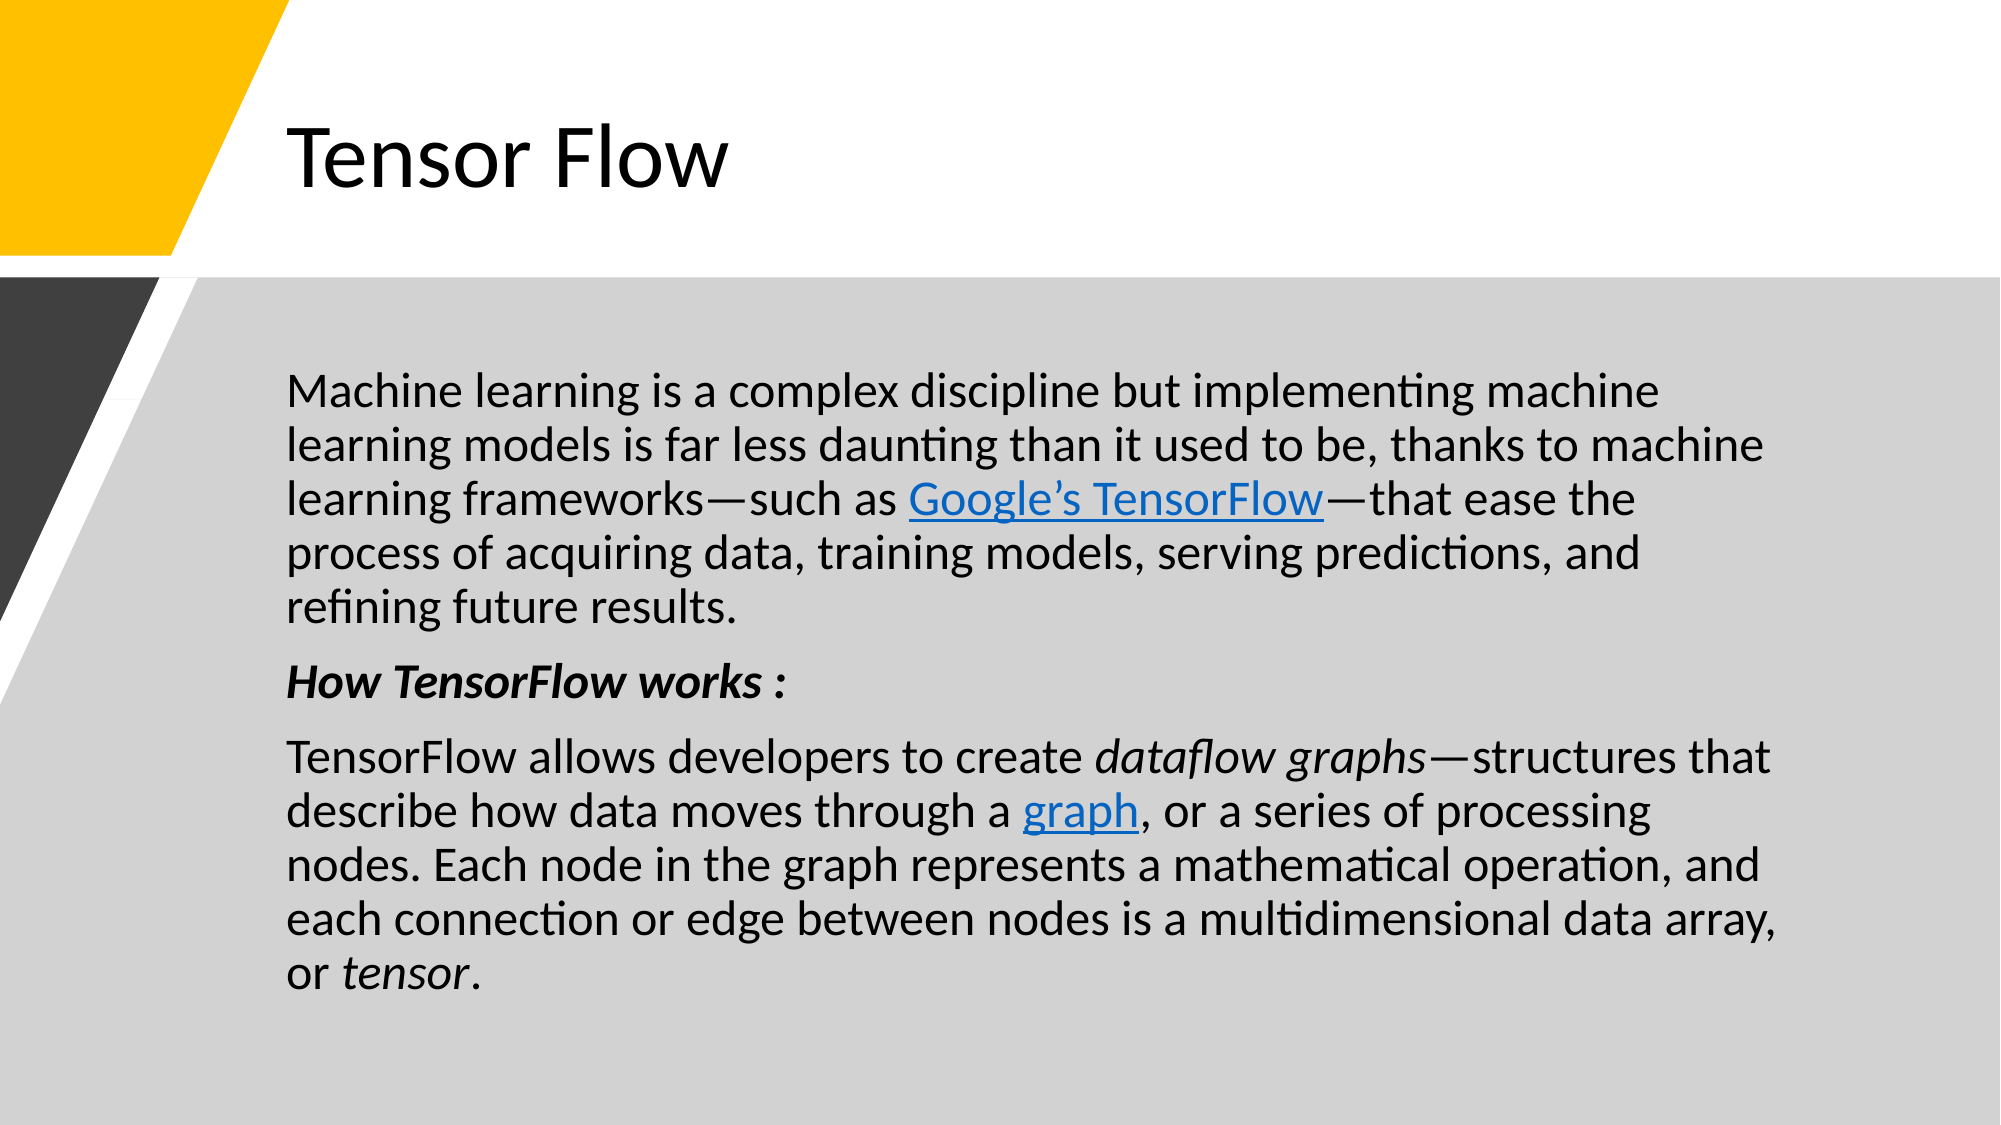

# Tensor Flow

Machine learning is a complex discipline but implementing machine learning models is far less daunting than it used to be, thanks to machine learning frameworks—such as Google’s TensorFlow—that ease the process of acquiring data, training models, serving predictions, and refining future results.
How TensorFlow works :
TensorFlow allows developers to create dataflow graphs—structures that describe how data moves through a graph, or a series of processing nodes. Each node in the graph represents a mathematical operation, and each connection or edge between nodes is a multidimensional data array, or tensor.